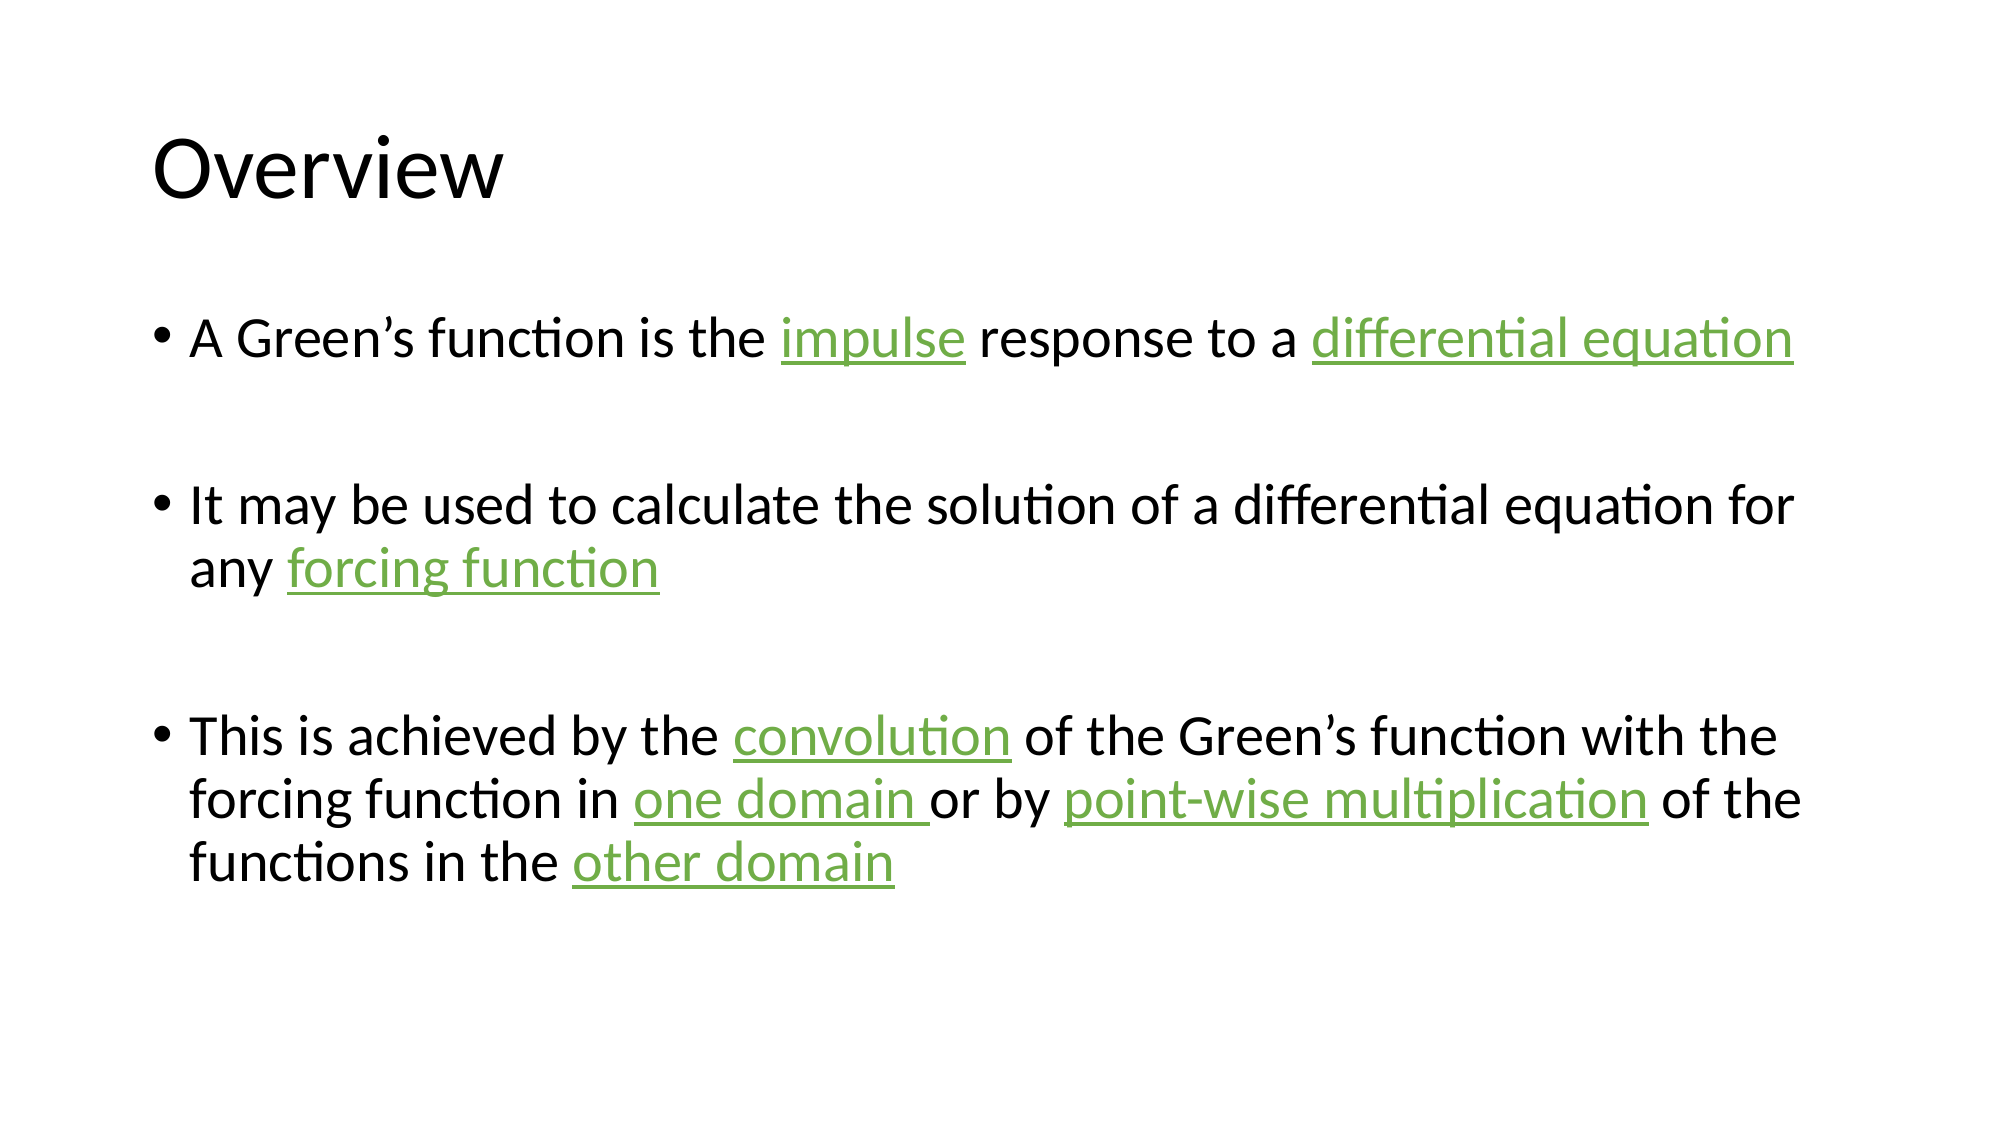

# Overview
A Green’s function is the impulse response to a differential equation

It may be used to calculate the solution of a differential equation for any forcing function

This is achieved by the convolution of the Green’s function with the forcing function in one domain or by point-wise multiplication of the functions in the other domain